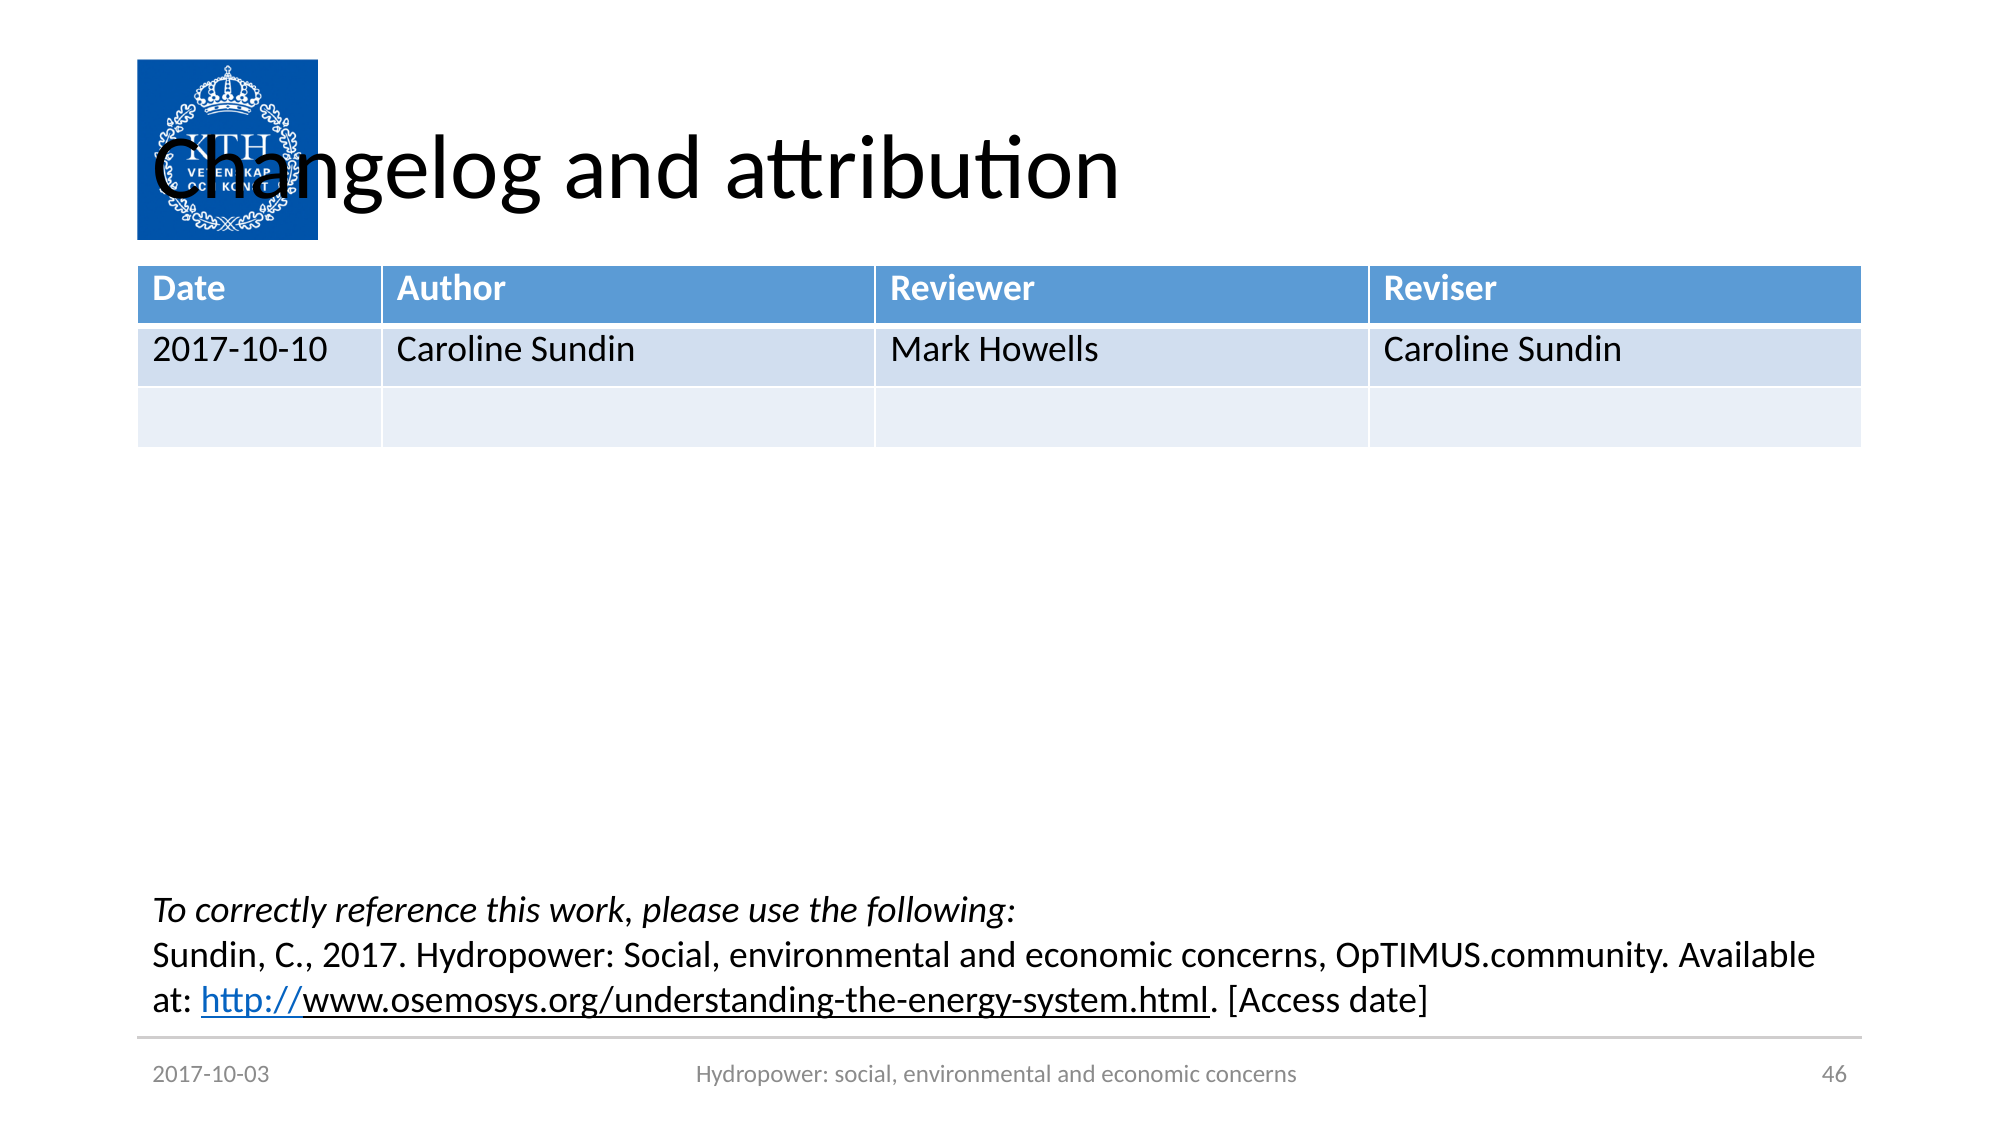

# Changelog and attribution
| Date | Author | Reviewer | Reviser |
| --- | --- | --- | --- |
| 2017-10-10 | Caroline Sundin | Mark Howells | Caroline Sundin |
|  |  |  |  |
To correctly reference this work, please use the following:
Sundin, C., 2017. Hydropower: Social, environmental and economic concerns, OpTIMUS.community. Available at: http://www.osemosys.org/understanding-the-energy-system.html. [Access date]
2017-10-03
Hydropower: social, environmental and economic concerns
46